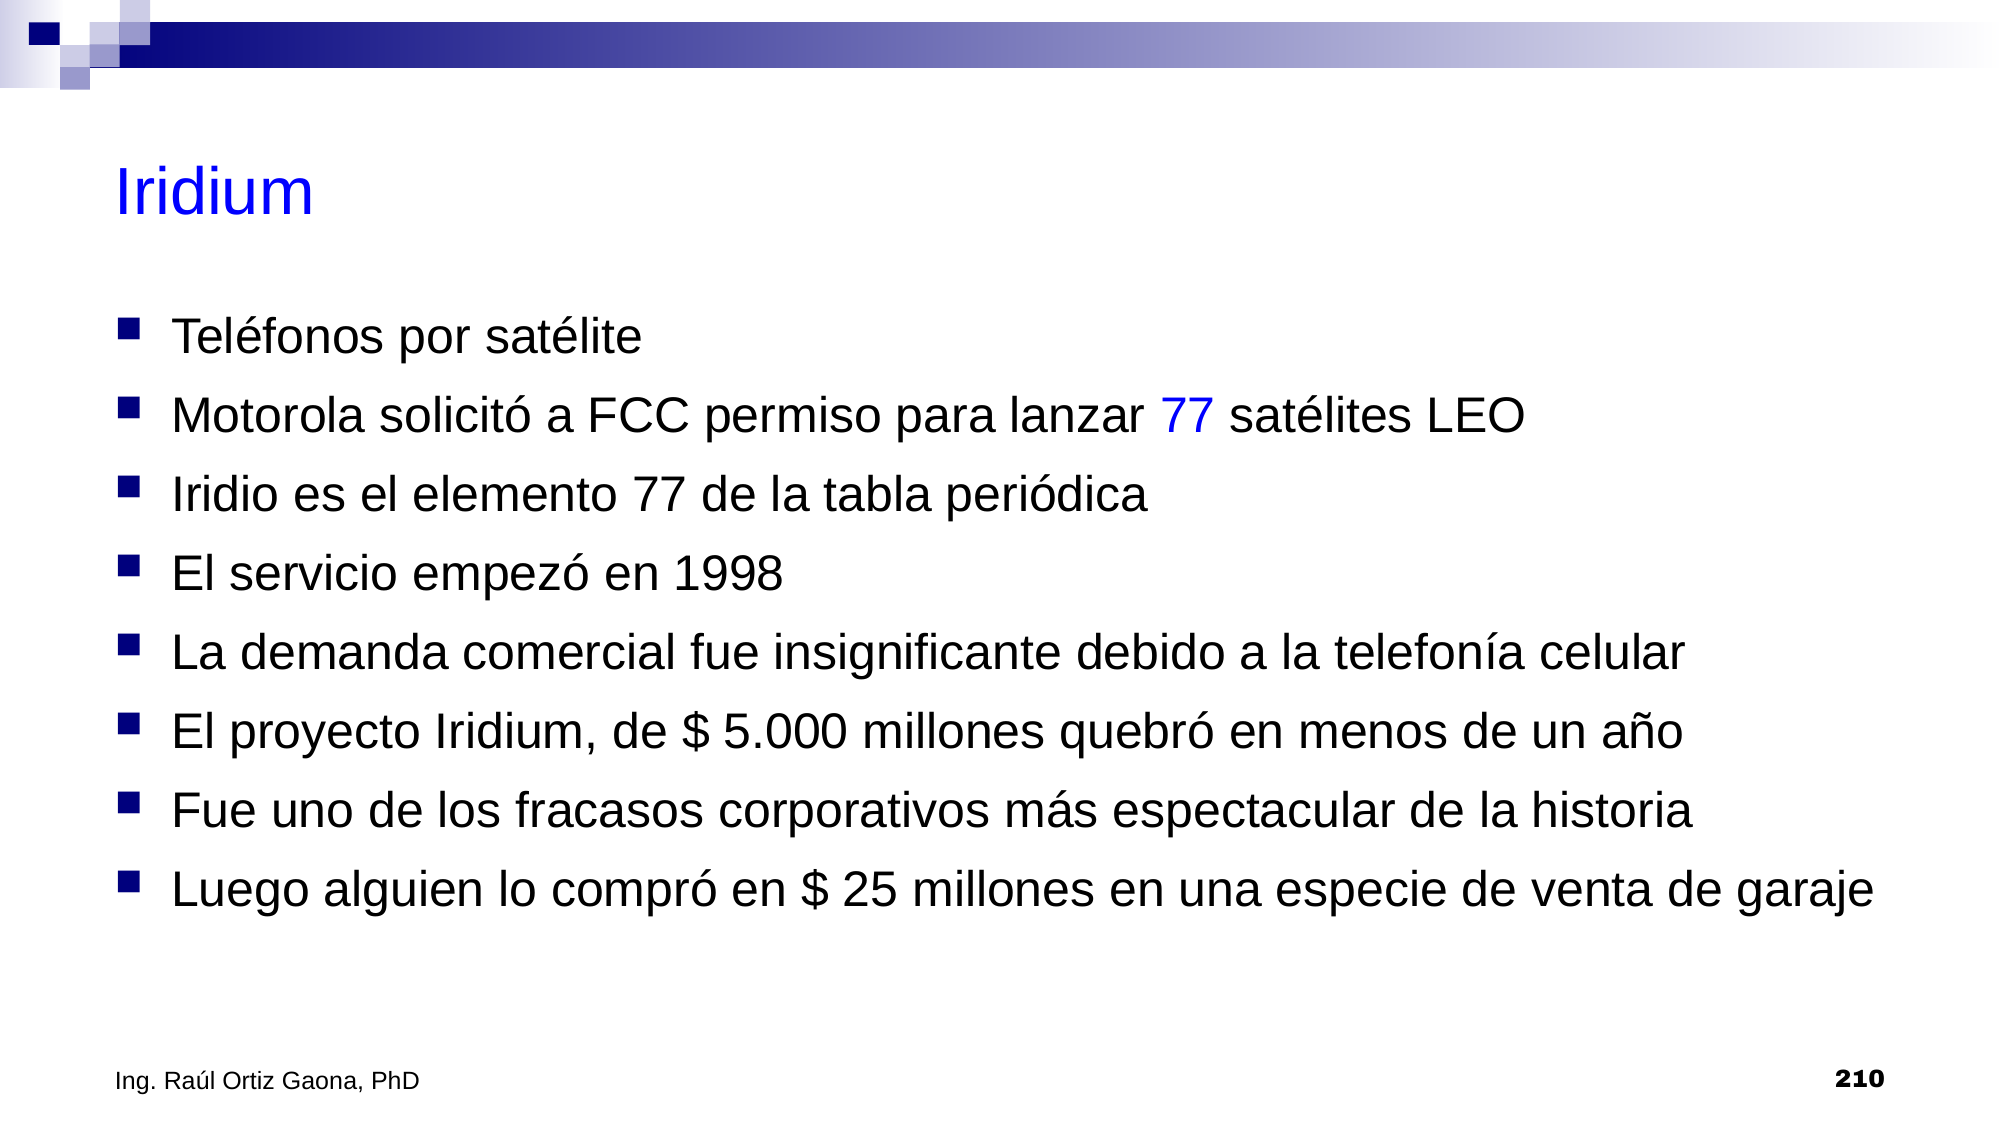

# Iridium
Teléfonos por satélite
Motorola solicitó a FCC permiso para lanzar 77 satélites LEO
Iridio es el elemento 77 de la tabla periódica
El servicio empezó en 1998
La demanda comercial fue insignificante debido a la telefonía celular
El proyecto Iridium, de $ 5.000 millones quebró en menos de un año
Fue uno de los fracasos corporativos más espectacular de la historia
Luego alguien lo compró en $ 25 millones en una especie de venta de garaje
Ing. Raúl Ortiz Gaona, PhD
210